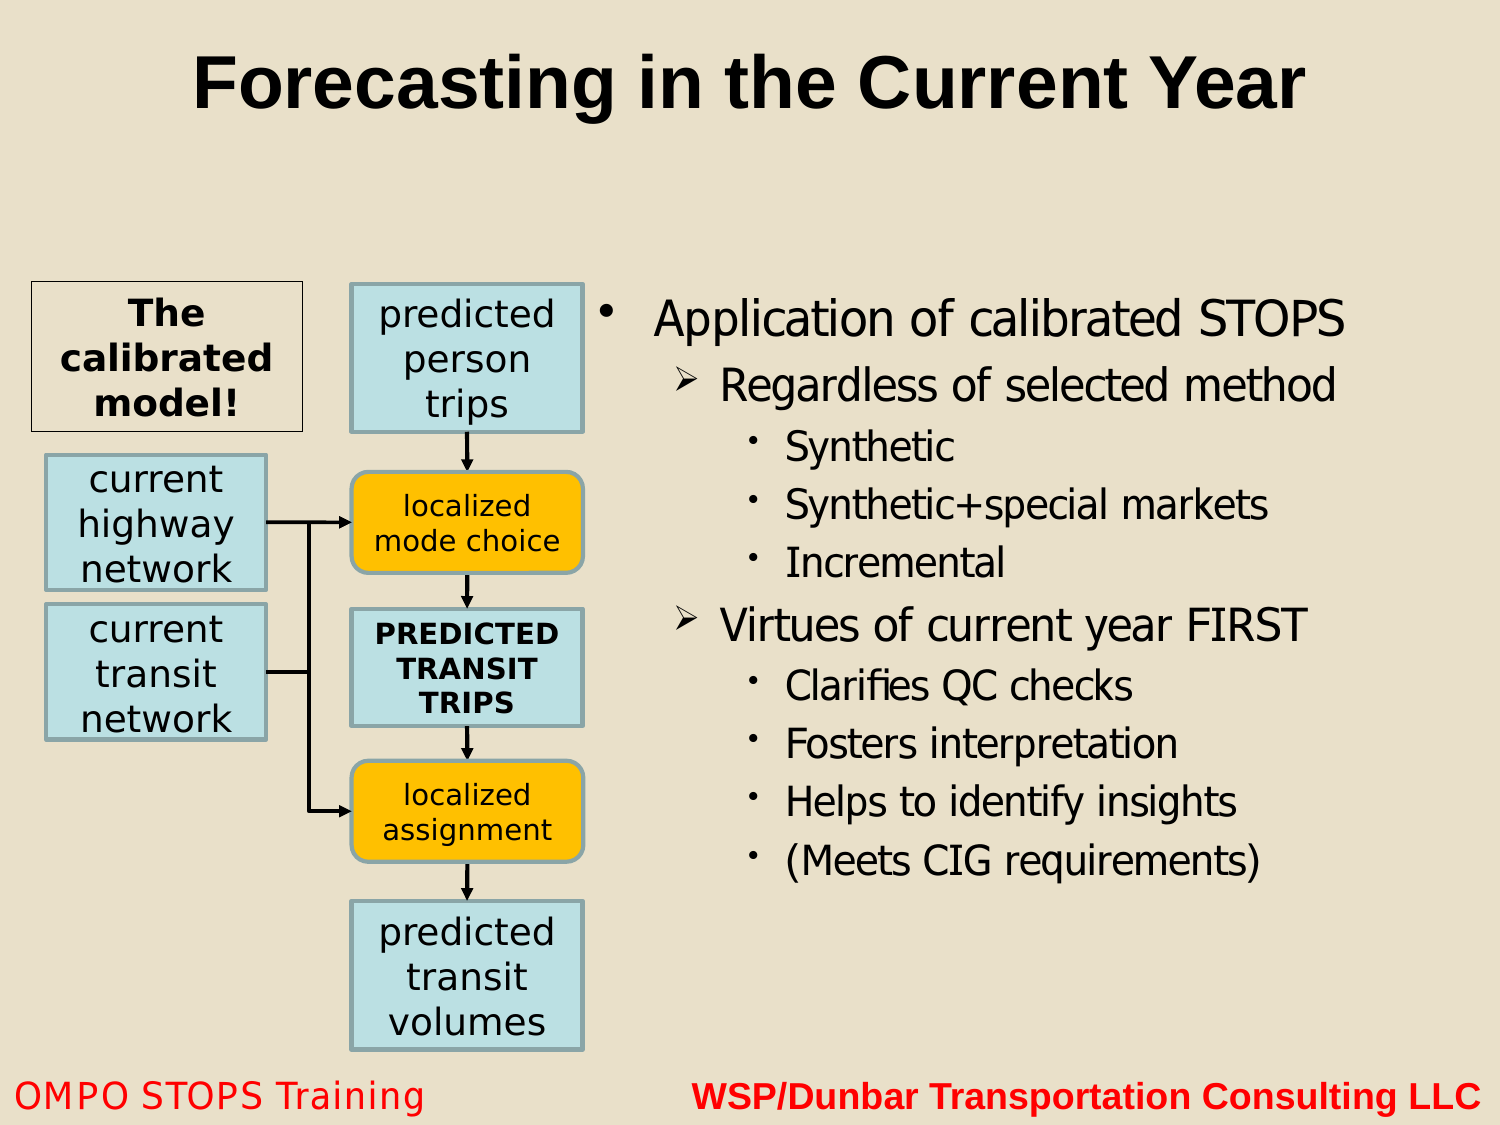

# Forecasting in the Current Year
Application of calibrated STOPS
Regardless of selected method
Synthetic
Synthetic+special markets
Incremental
Virtues of current year FIRST
Clarifies QC checks
Fosters interpretation
Helps to identify insights
(Meets CIG requirements)

The calibrated model!
predicted person trips
current highway network
localized mode choice
current transit network
PREDICTEDTRANSIT TRIPS
localized assignment
predicted transit volumes
OMPO STOPS Training                        WSP/Dunbar Transportation Consulting LLC